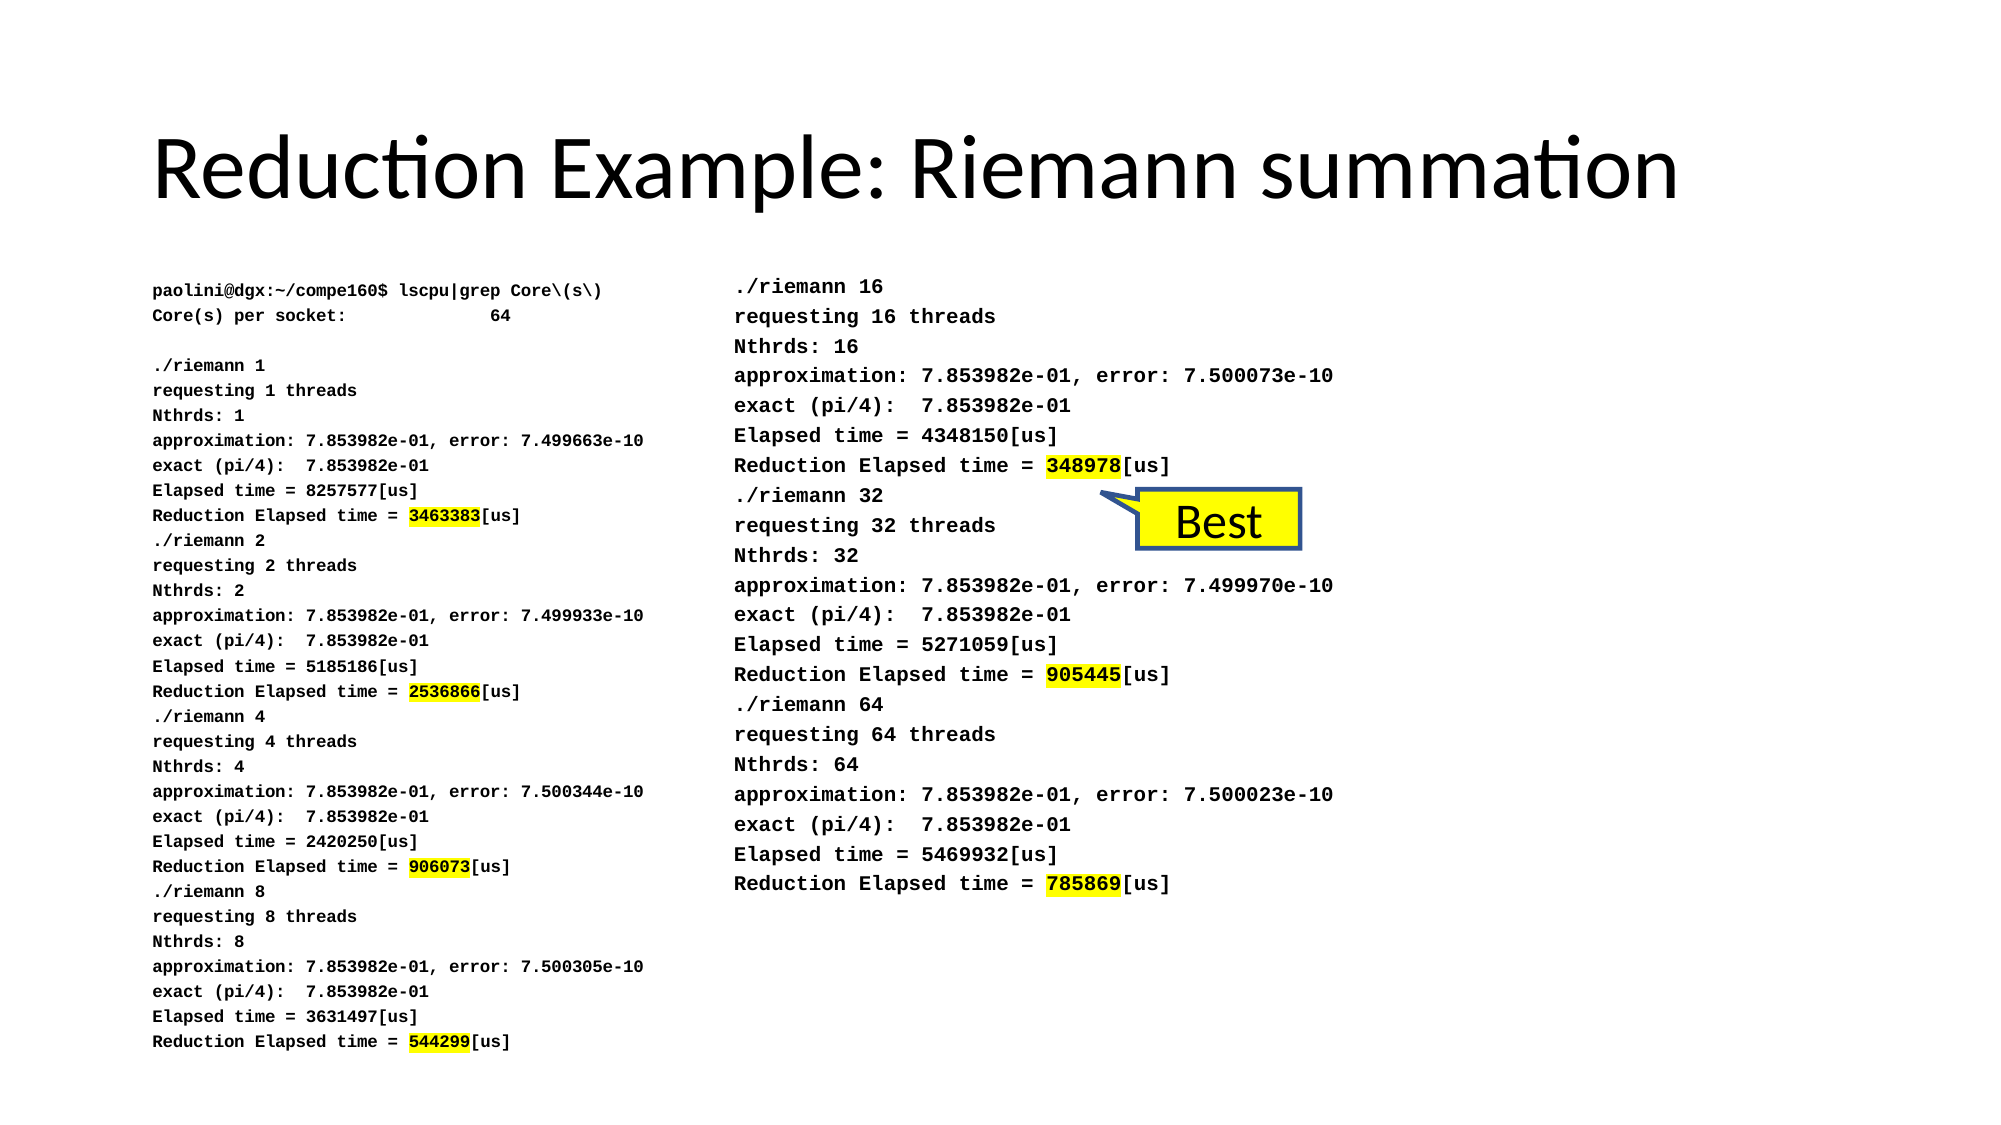

# Reduction Example: Riemann summation
./riemann 16
requesting 16 threads
Nthrds: 16
approximation: 7.853982e-01, error: 7.500073e-10
exact (pi/4):  7.853982e-01
Elapsed time = 4348150[us]
Reduction Elapsed time = 348978[us]
./riemann 32
requesting 32 threads
Nthrds: 32
approximation: 7.853982e-01, error: 7.499970e-10
exact (pi/4):  7.853982e-01
Elapsed time = 5271059[us]
Reduction Elapsed time = 905445[us]
./riemann 64
requesting 64 threads
Nthrds: 64
approximation: 7.853982e-01, error: 7.500023e-10
exact (pi/4):  7.853982e-01
Elapsed time = 5469932[us]
Reduction Elapsed time = 785869[us]
paolini@dgx:~/compe160$ lscpu|grep Core\(s\)
Core(s) per socket:              64

./riemann 1
requesting 1 threads
Nthrds: 1
approximation: 7.853982e-01, error: 7.499663e-10
exact (pi/4):  7.853982e-01
Elapsed time = 8257577[us]
Reduction Elapsed time = 3463383[us]
./riemann 2
requesting 2 threads
Nthrds: 2
approximation: 7.853982e-01, error: 7.499933e-10
exact (pi/4):  7.853982e-01
Elapsed time = 5185186[us]
Reduction Elapsed time = 2536866[us]
./riemann 4
requesting 4 threads
Nthrds: 4
approximation: 7.853982e-01, error: 7.500344e-10
exact (pi/4):  7.853982e-01
Elapsed time = 2420250[us]
Reduction Elapsed time = 906073[us]
./riemann 8
requesting 8 threads
Nthrds: 8
approximation: 7.853982e-01, error: 7.500305e-10
exact (pi/4):  7.853982e-01
Elapsed time = 3631497[us]
Reduction Elapsed time = 544299[us]

Best